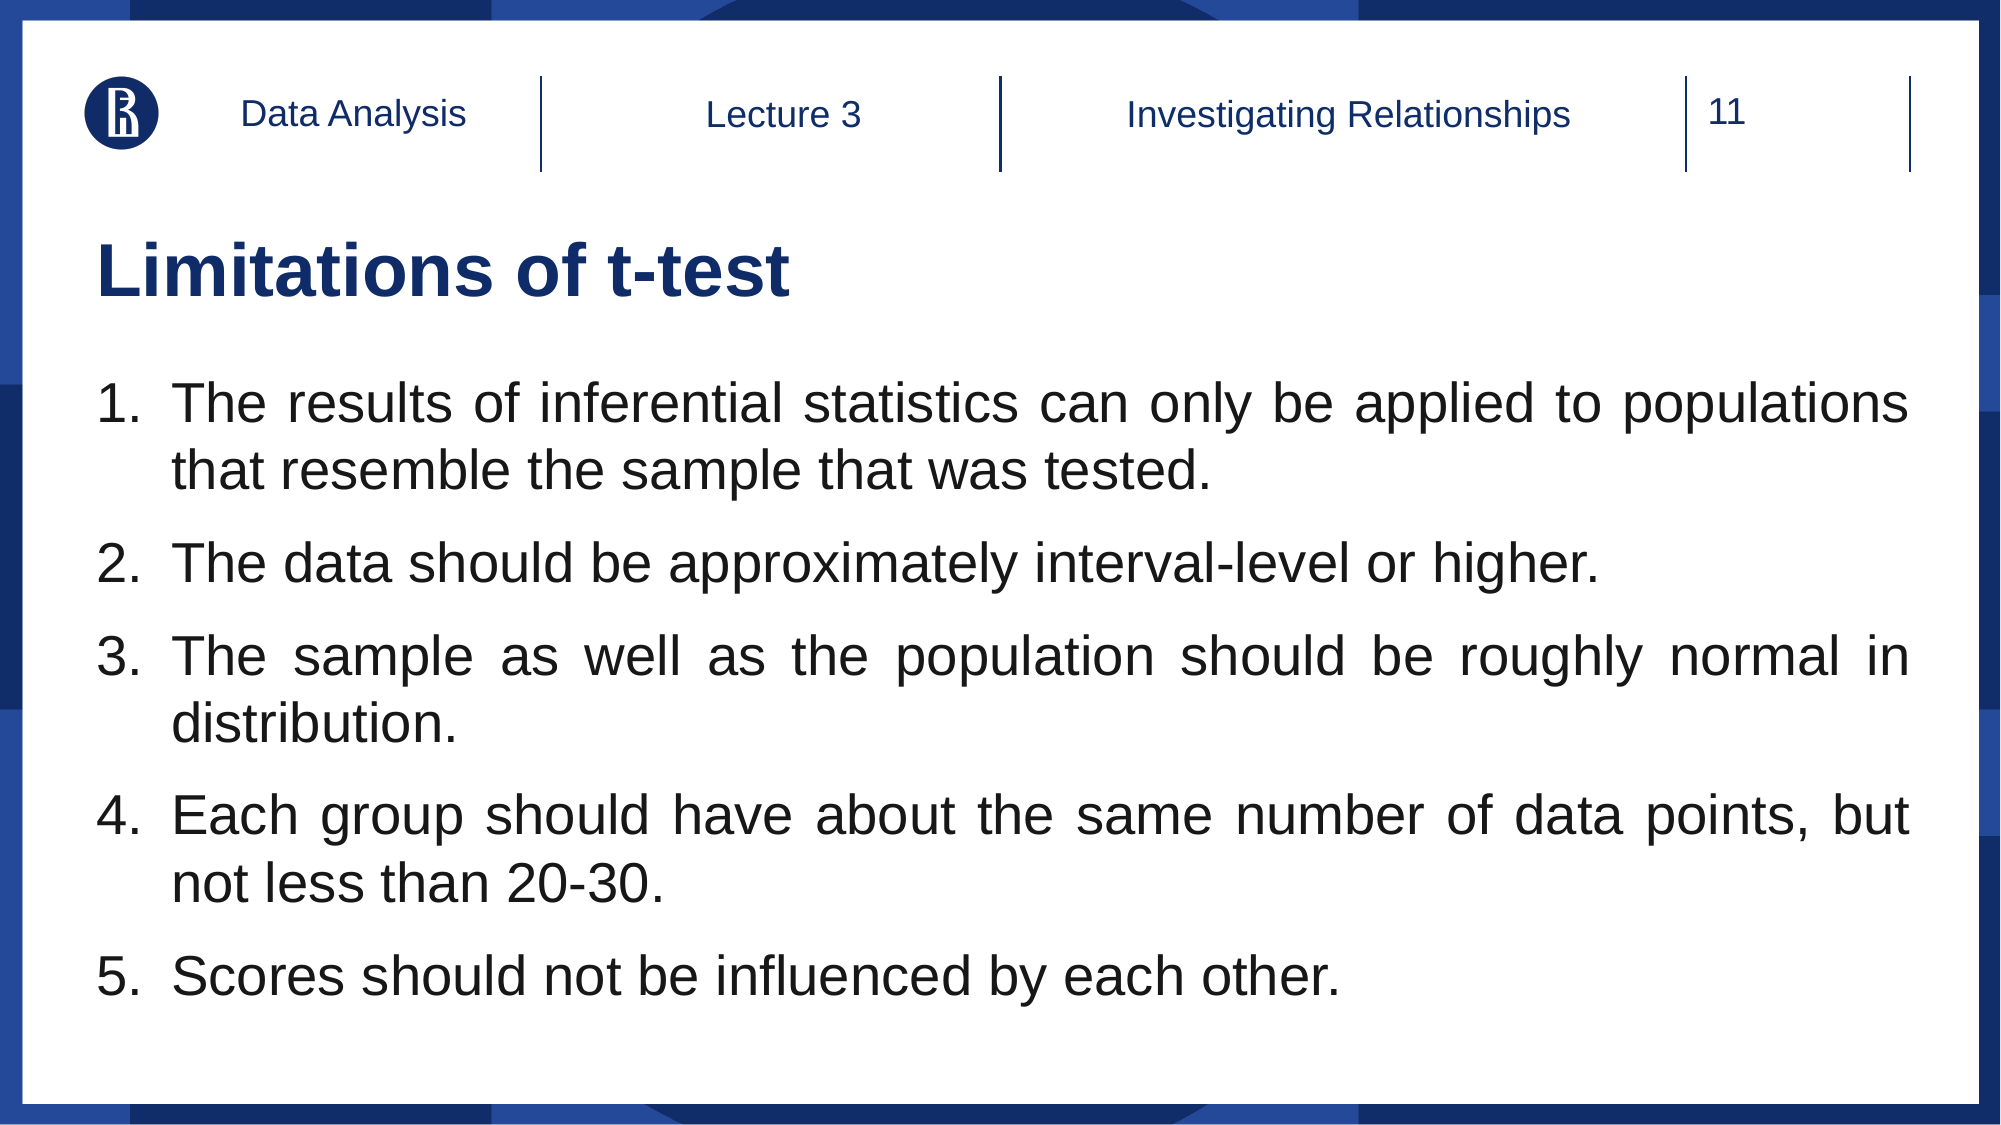

Data Analysis
Lecture 3
Investigating Relationships
# Limitations of t-test
The results of inferential statistics can only be applied to populations that resemble the sample that was tested.
The data should be approximately interval-level or higher.
The sample as well as the population should be roughly normal in distribution.
Each group should have about the same number of data points, but not less than 20-30.
Scores should not be influenced by each other.